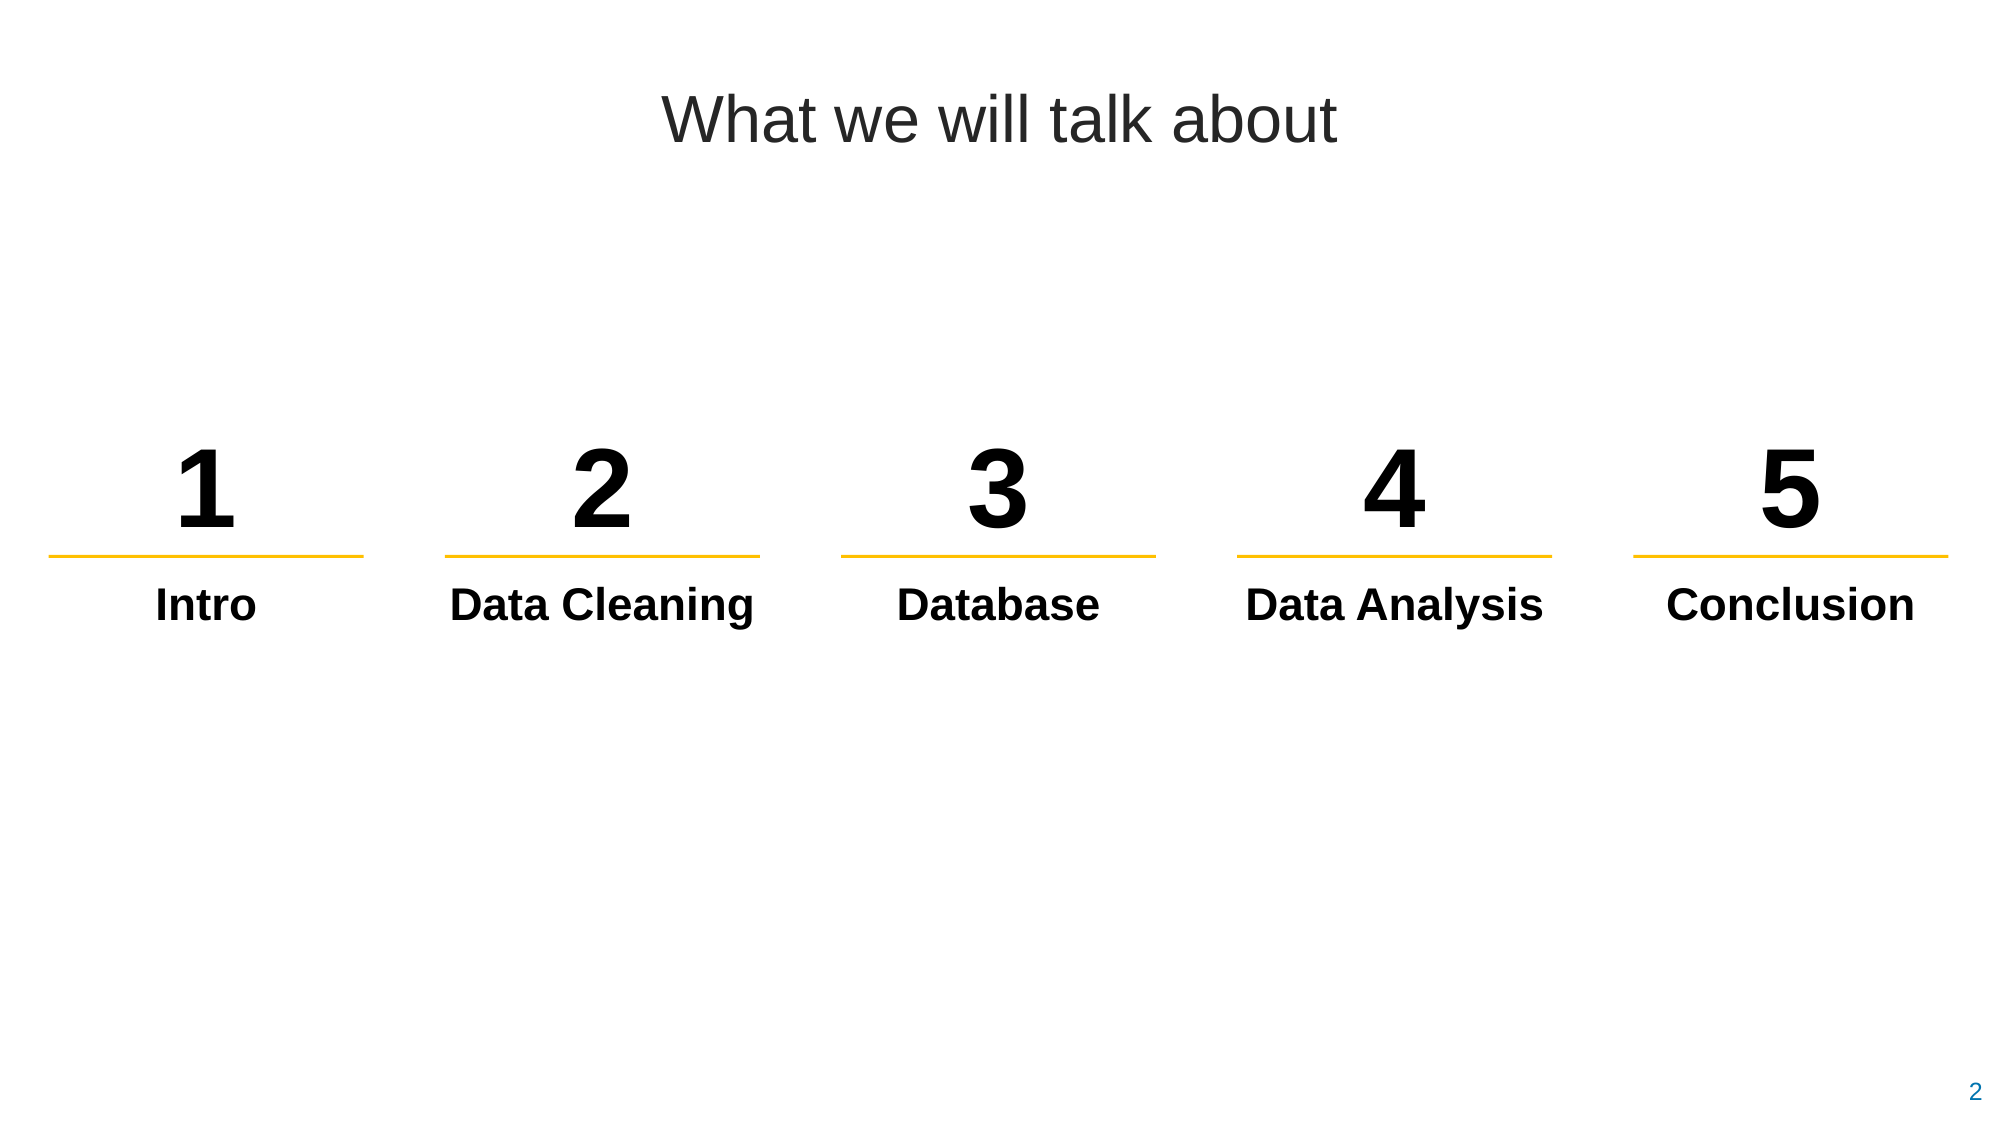

What we will talk about
1
2
3
4
5
Intro
Data Cleaning
Database
Data Analysis
Conclusion
2